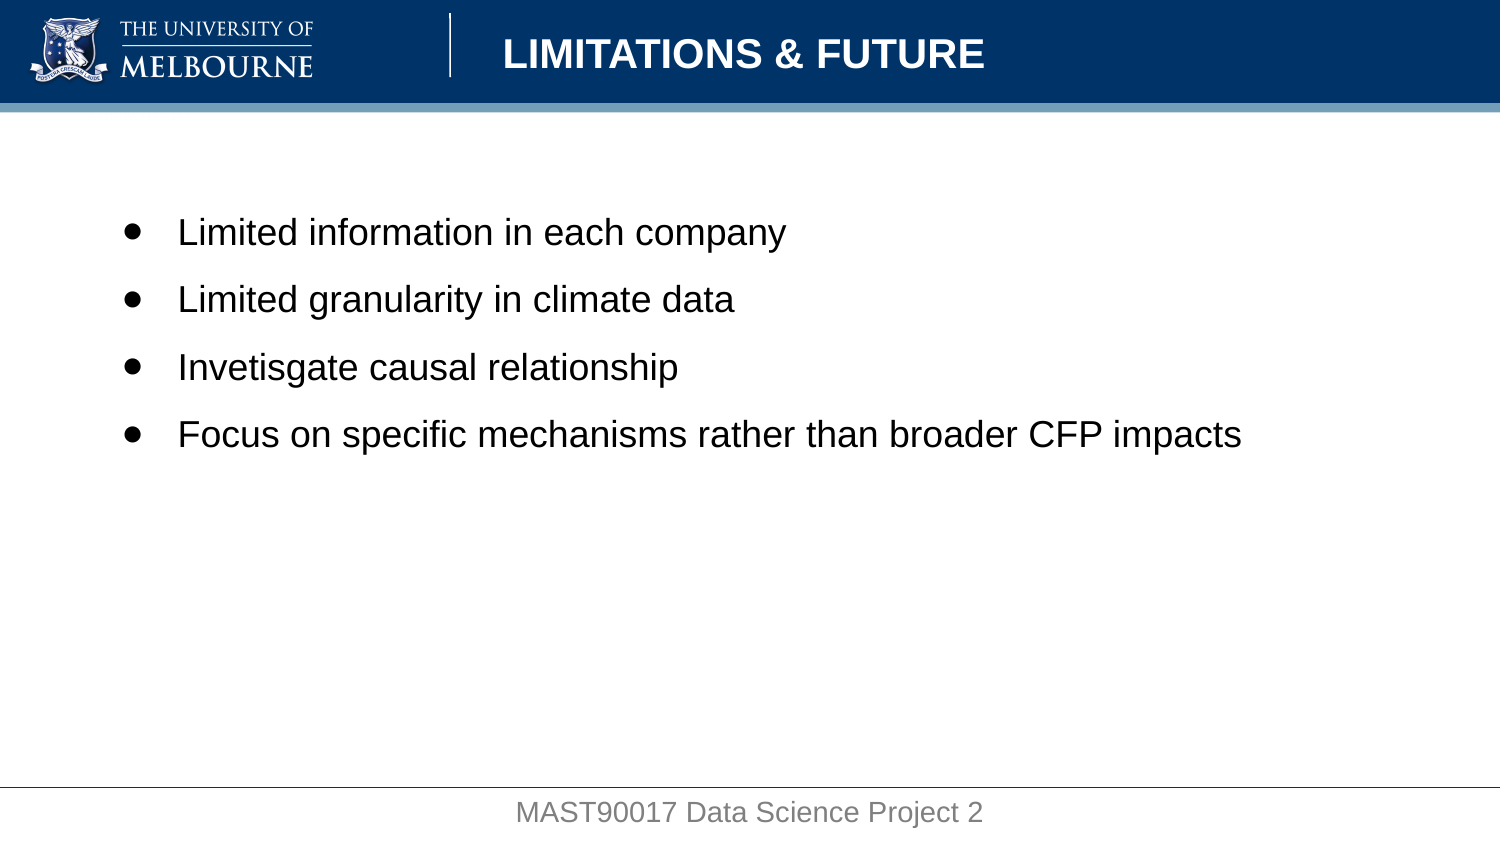

# LIMITATIONS & FUTURE
Limited information in each company
Limited granularity in climate data
Invetisgate causal relationship
Focus on specific mechanisms rather than broader CFP impacts
MAST90017 Data Science Project 2